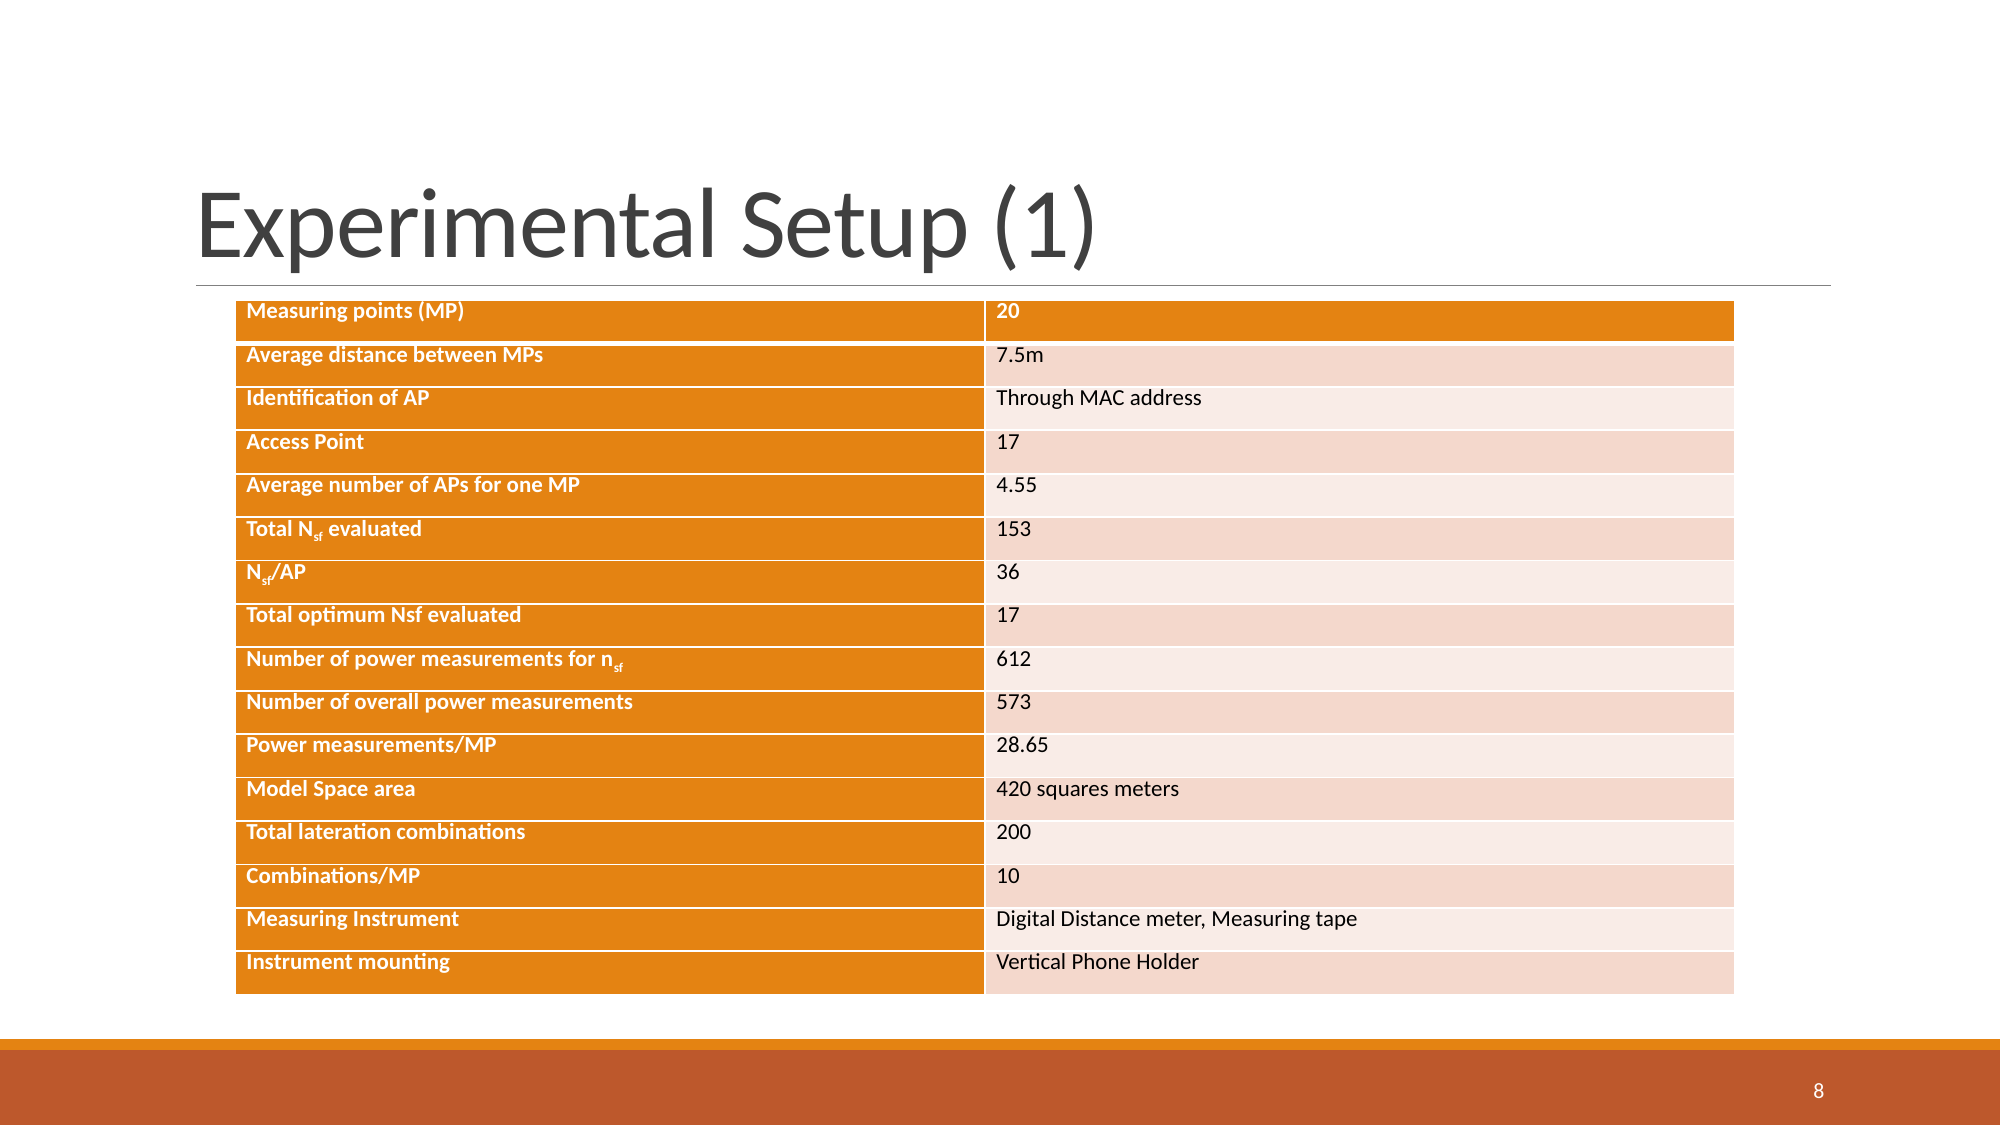

# Experimental Setup (1)
| Measuring points (MP) | 20 |
| --- | --- |
| Average distance between MPs | 7.5m |
| Identification of AP | Through MAC address |
| Access Point | 17 |
| Average number of APs for one MP | 4.55 |
| Total Nsf evaluated | 153 |
| Nsf/AP | 36 |
| Total optimum Nsf evaluated | 17 |
| Number of power measurements for nsf | 612 |
| Number of overall power measurements | 573 |
| Power measurements/MP | 28.65 |
| Model Space area | 420 squares meters |
| Total lateration combinations | 200 |
| Combinations/MP | 10 |
| Measuring Instrument | Digital Distance meter, Measuring tape |
| Instrument mounting | Vertical Phone Holder |
8